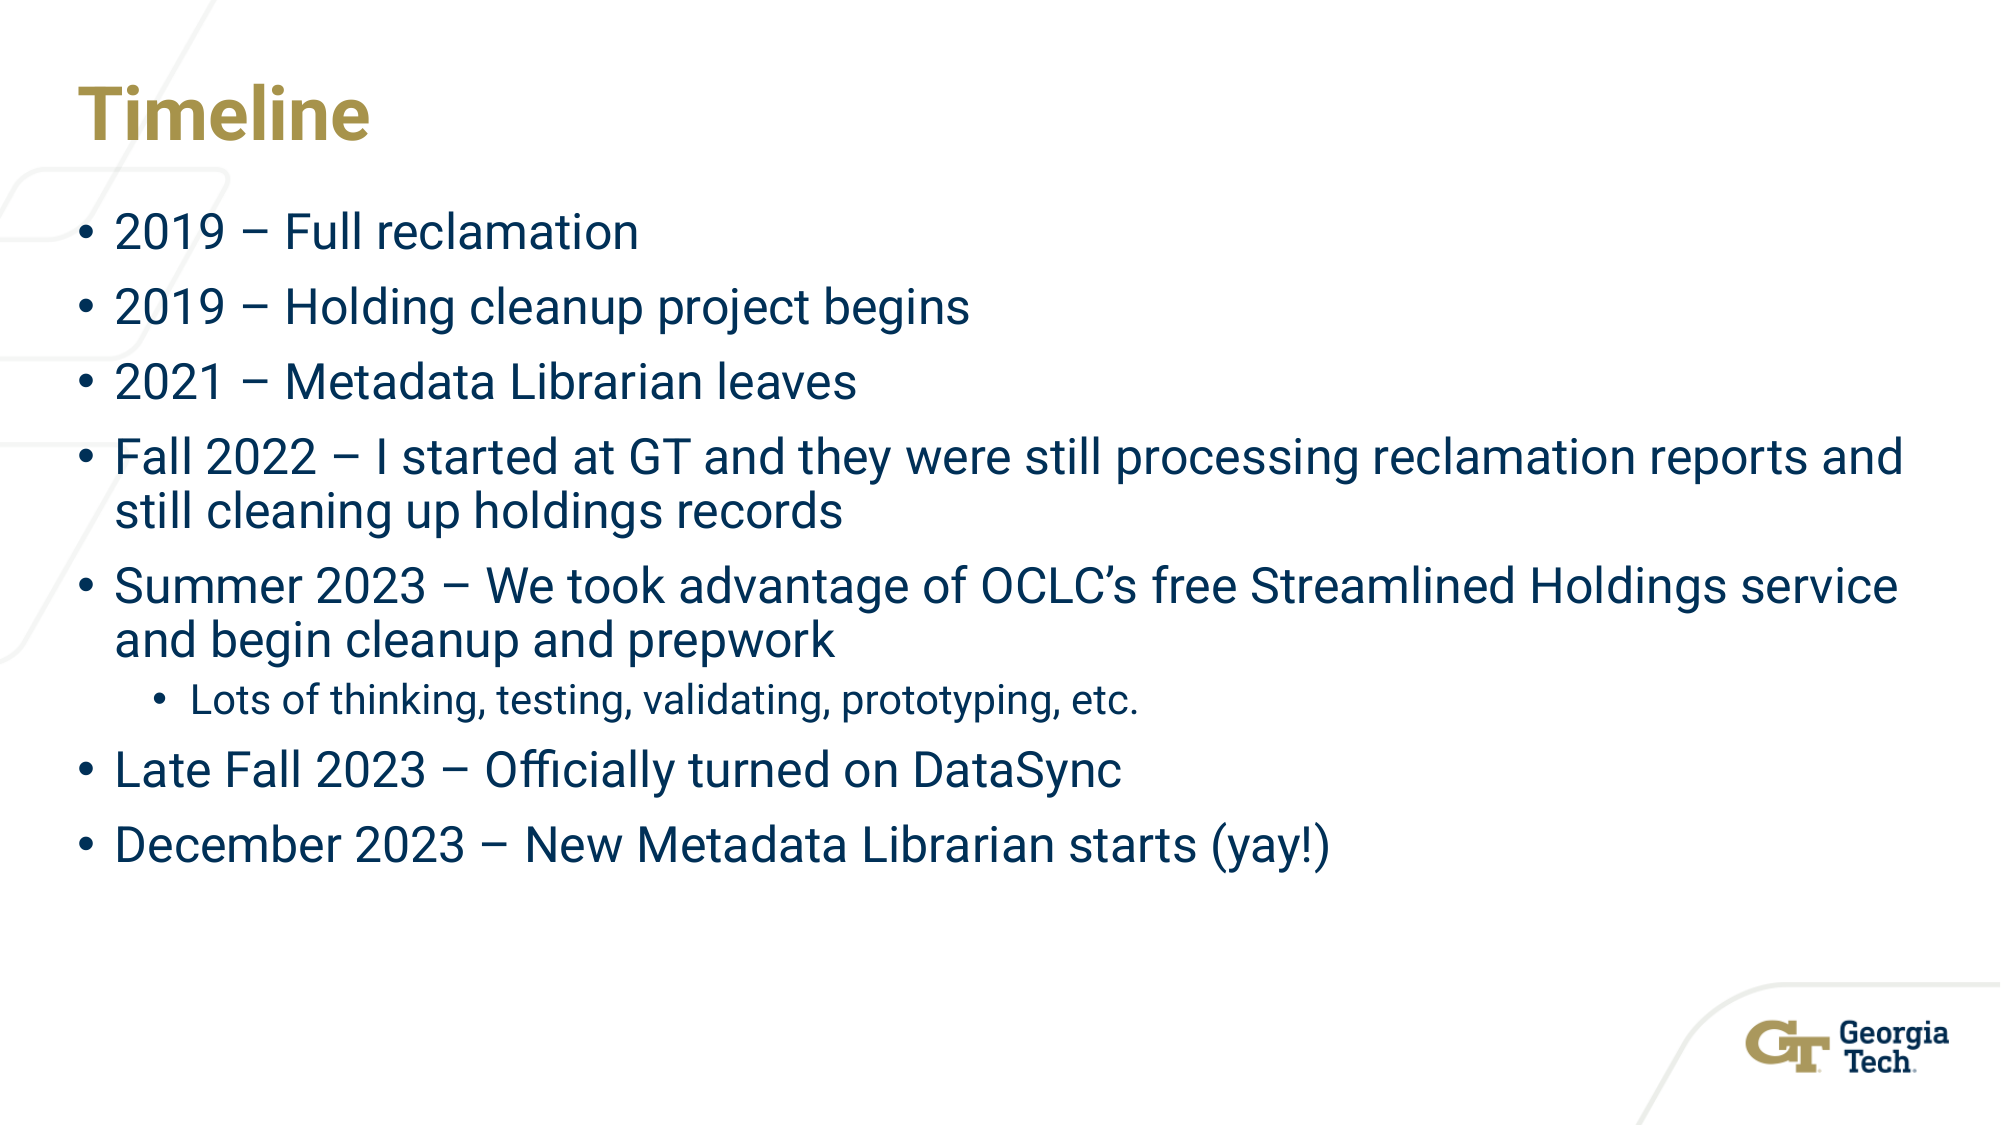

# Timeline
2019 – Full reclamation
2019 – Holding cleanup project begins
2021 – Metadata Librarian leaves
Fall 2022 – I started at GT and they were still processing reclamation reports and still cleaning up holdings records
Summer 2023 – We took advantage of OCLC’s free Streamlined Holdings service and begin cleanup and prepwork
Lots of thinking, testing, validating, prototyping, etc.
Late Fall 2023 – Officially turned on DataSync
December 2023 – New Metadata Librarian starts (yay!)